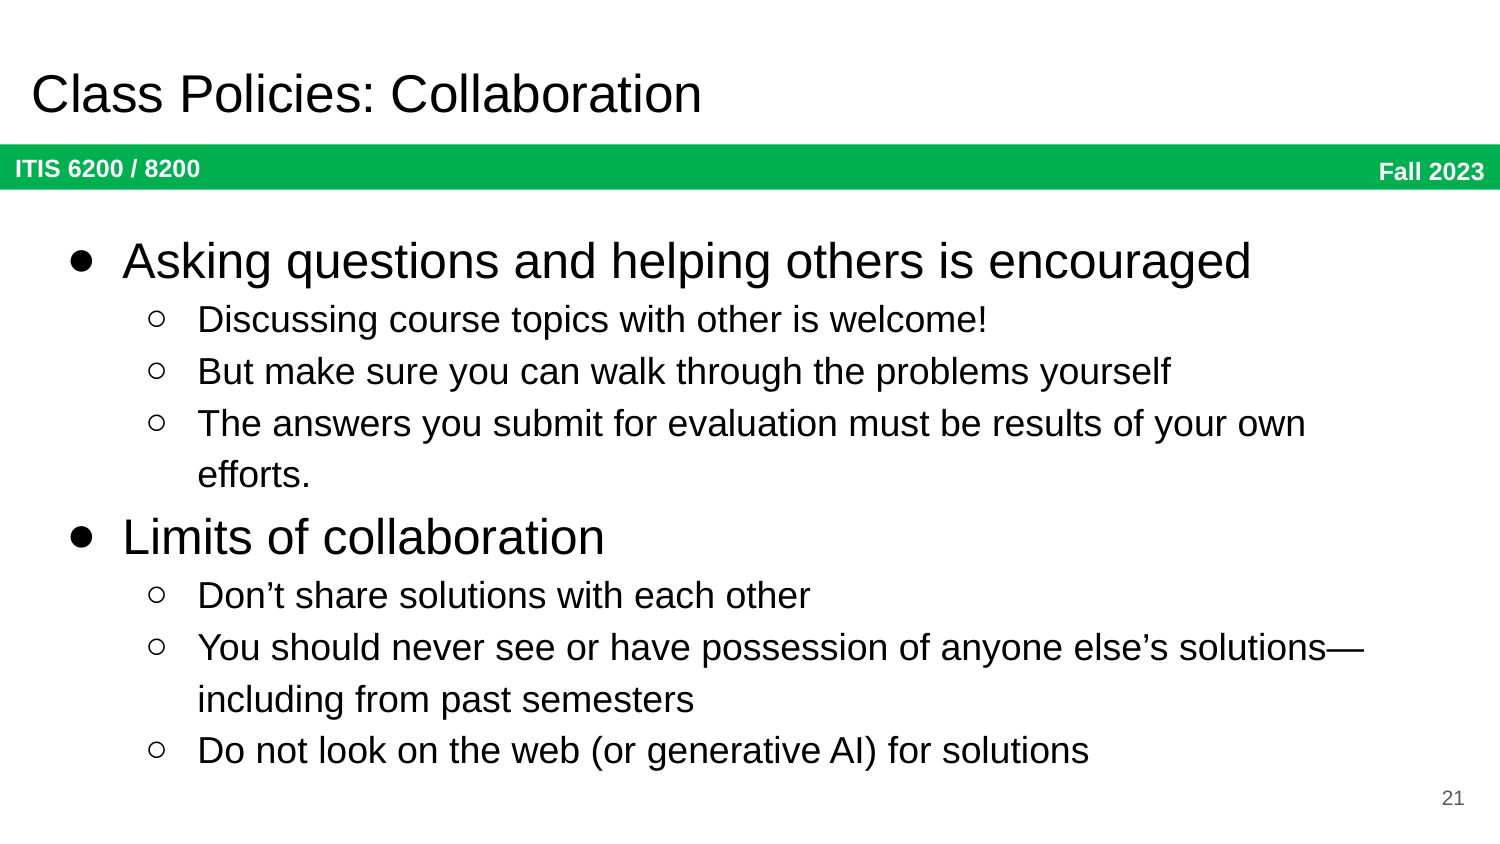

# Class Policies: Collaboration
Asking questions and helping others is encouraged
Discussing course topics with other is welcome!
But make sure you can walk through the problems yourself
The answers you submit for evaluation must be results of your own efforts.
Limits of collaboration
Don’t share solutions with each other
You should never see or have possession of anyone else’s solutions—including from past semesters
Do not look on the web (or generative AI) for solutions
21